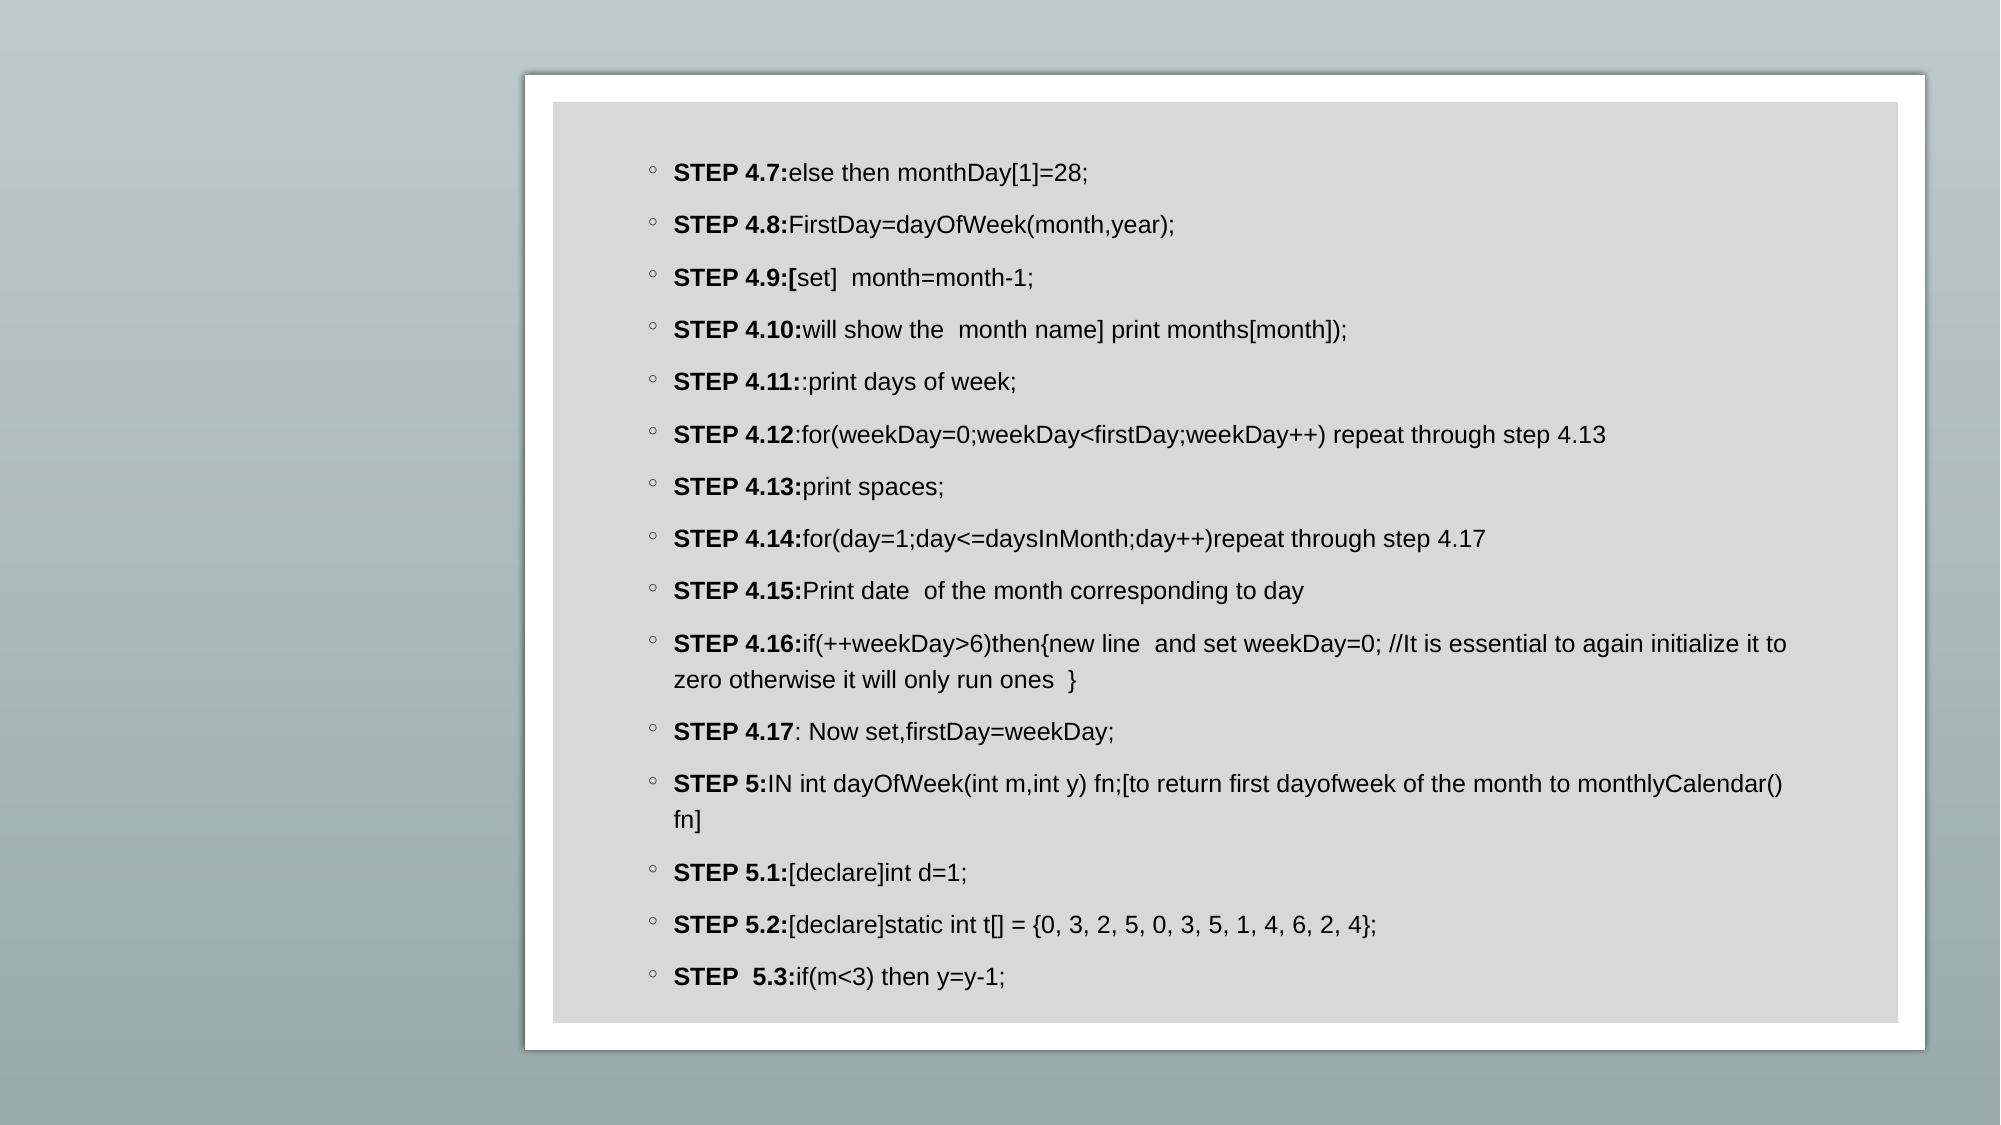

STEP 4.7:else then monthDay[1]=28;
STEP 4.8:FirstDay=dayOfWeek(month,year);
STEP 4.9:[set]  month=month-1;
STEP 4.10:will show the  month name] print months[month]);
STEP 4.11::print days of week;
STEP 4.12:for(weekDay=0;weekDay<firstDay;weekDay++) repeat through step 4.13
STEP 4.13:print spaces;
STEP 4.14:for(day=1;day<=daysInMonth;day++)repeat through step 4.17
STEP 4.15:Print date  of the month corresponding to day
STEP 4.16:if(++weekDay>6)then{new line  and set weekDay=0; //It is essential to again initialize it to zero otherwise it will only run ones  }
STEP 4.17: Now set,firstDay=weekDay;
STEP 5:IN int dayOfWeek(int m,int y) fn;[to return first dayofweek of the month to monthlyCalendar() fn]
STEP 5.1:[declare]int d=1;
STEP 5.2:[declare]static int t[] = {0, 3, 2, 5, 0, 3, 5, 1, 4, 6, 2, 4};
STEP  5.3:if(m<3) then y=y-1;